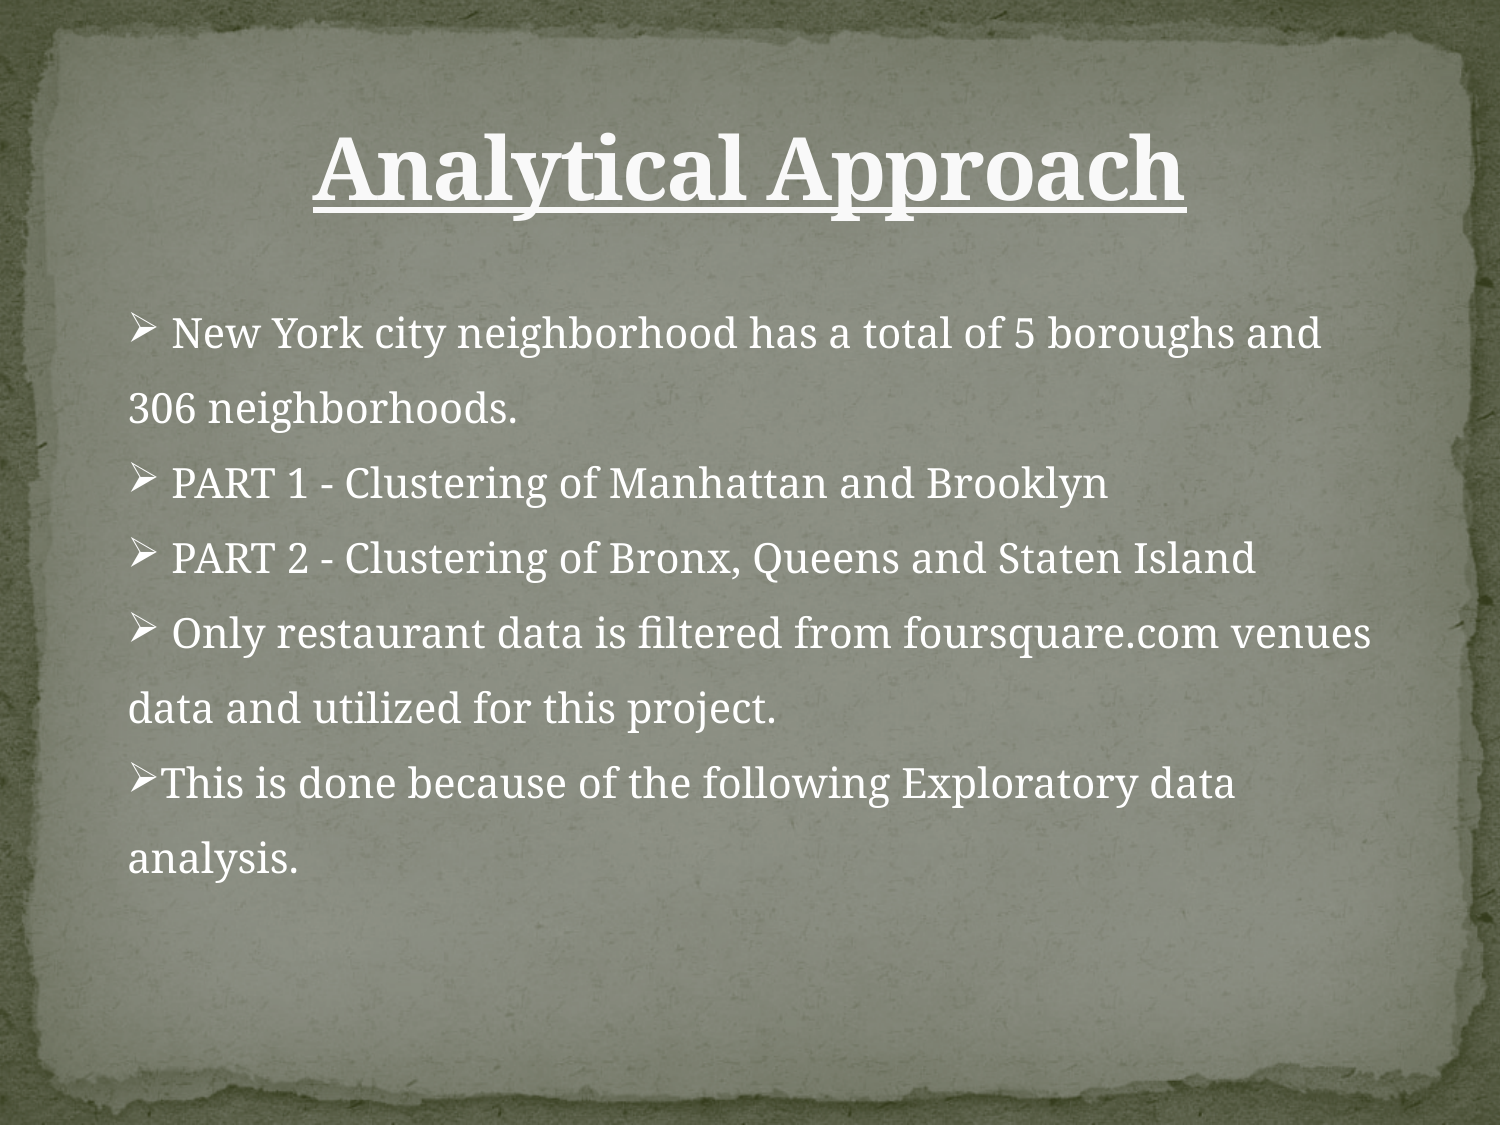

# Analytical Approach
 New York city neighborhood has a total of 5 boroughs and
306 neighborhoods.
 PART 1 - Clustering of Manhattan and Brooklyn
 PART 2 - Clustering of Bronx, Queens and Staten Island
 Only restaurant data is filtered from foursquare.com venues
data and utilized for this project.
This is done because of the following Exploratory data analysis.